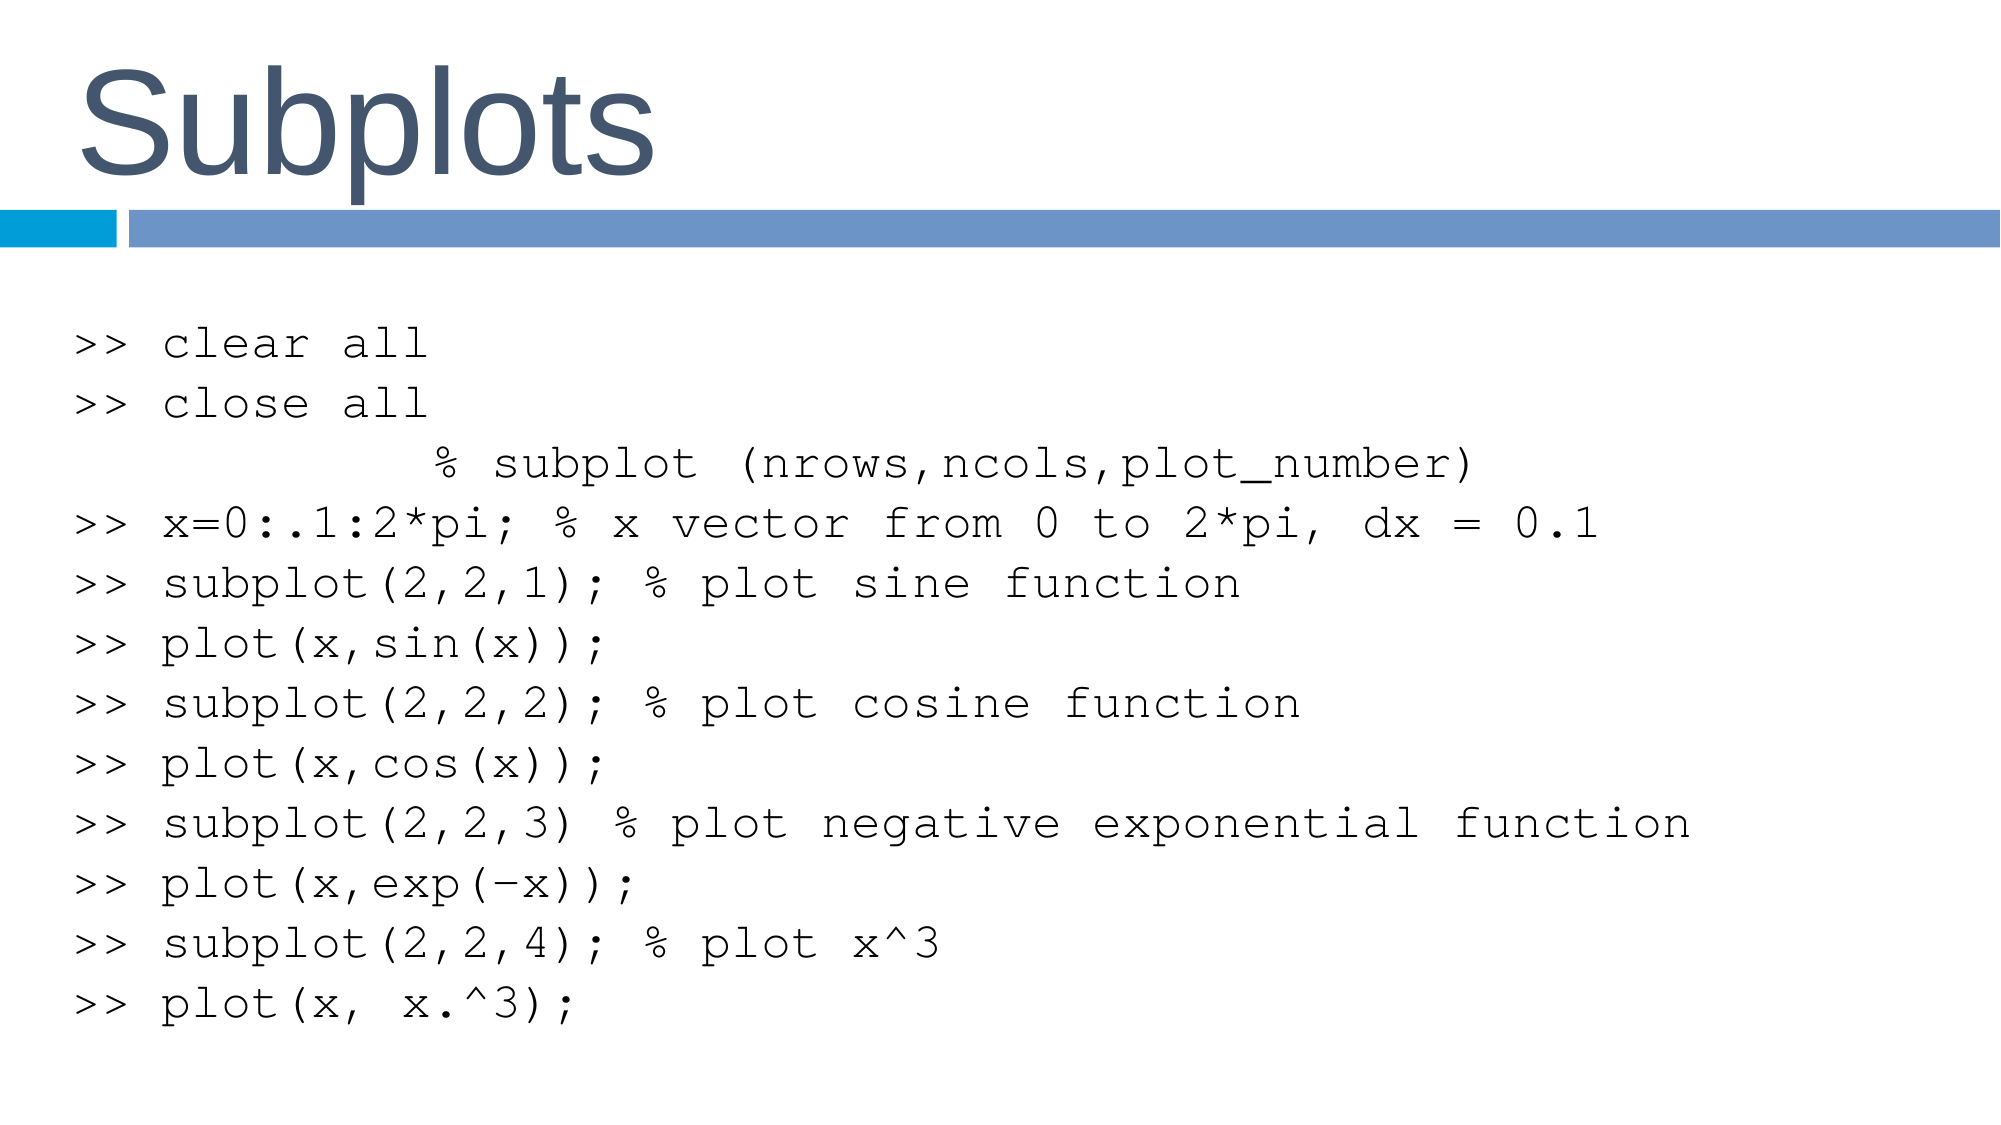

# Subplots
>> clear all
>> close all
            % subplot (nrows,ncols,plot_number)
>> x=0:.1:2*pi; % x vector from 0 to 2*pi, dx = 0.1
>> subplot(2,2,1); % plot sine function
>> plot(x,sin(x));
>> subplot(2,2,2); % plot cosine function
>> plot(x,cos(x));
>> subplot(2,2,3) % plot negative exponential function
>> plot(x,exp(-x));
>> subplot(2,2,4); % plot x^3
>> plot(x, x.^3);